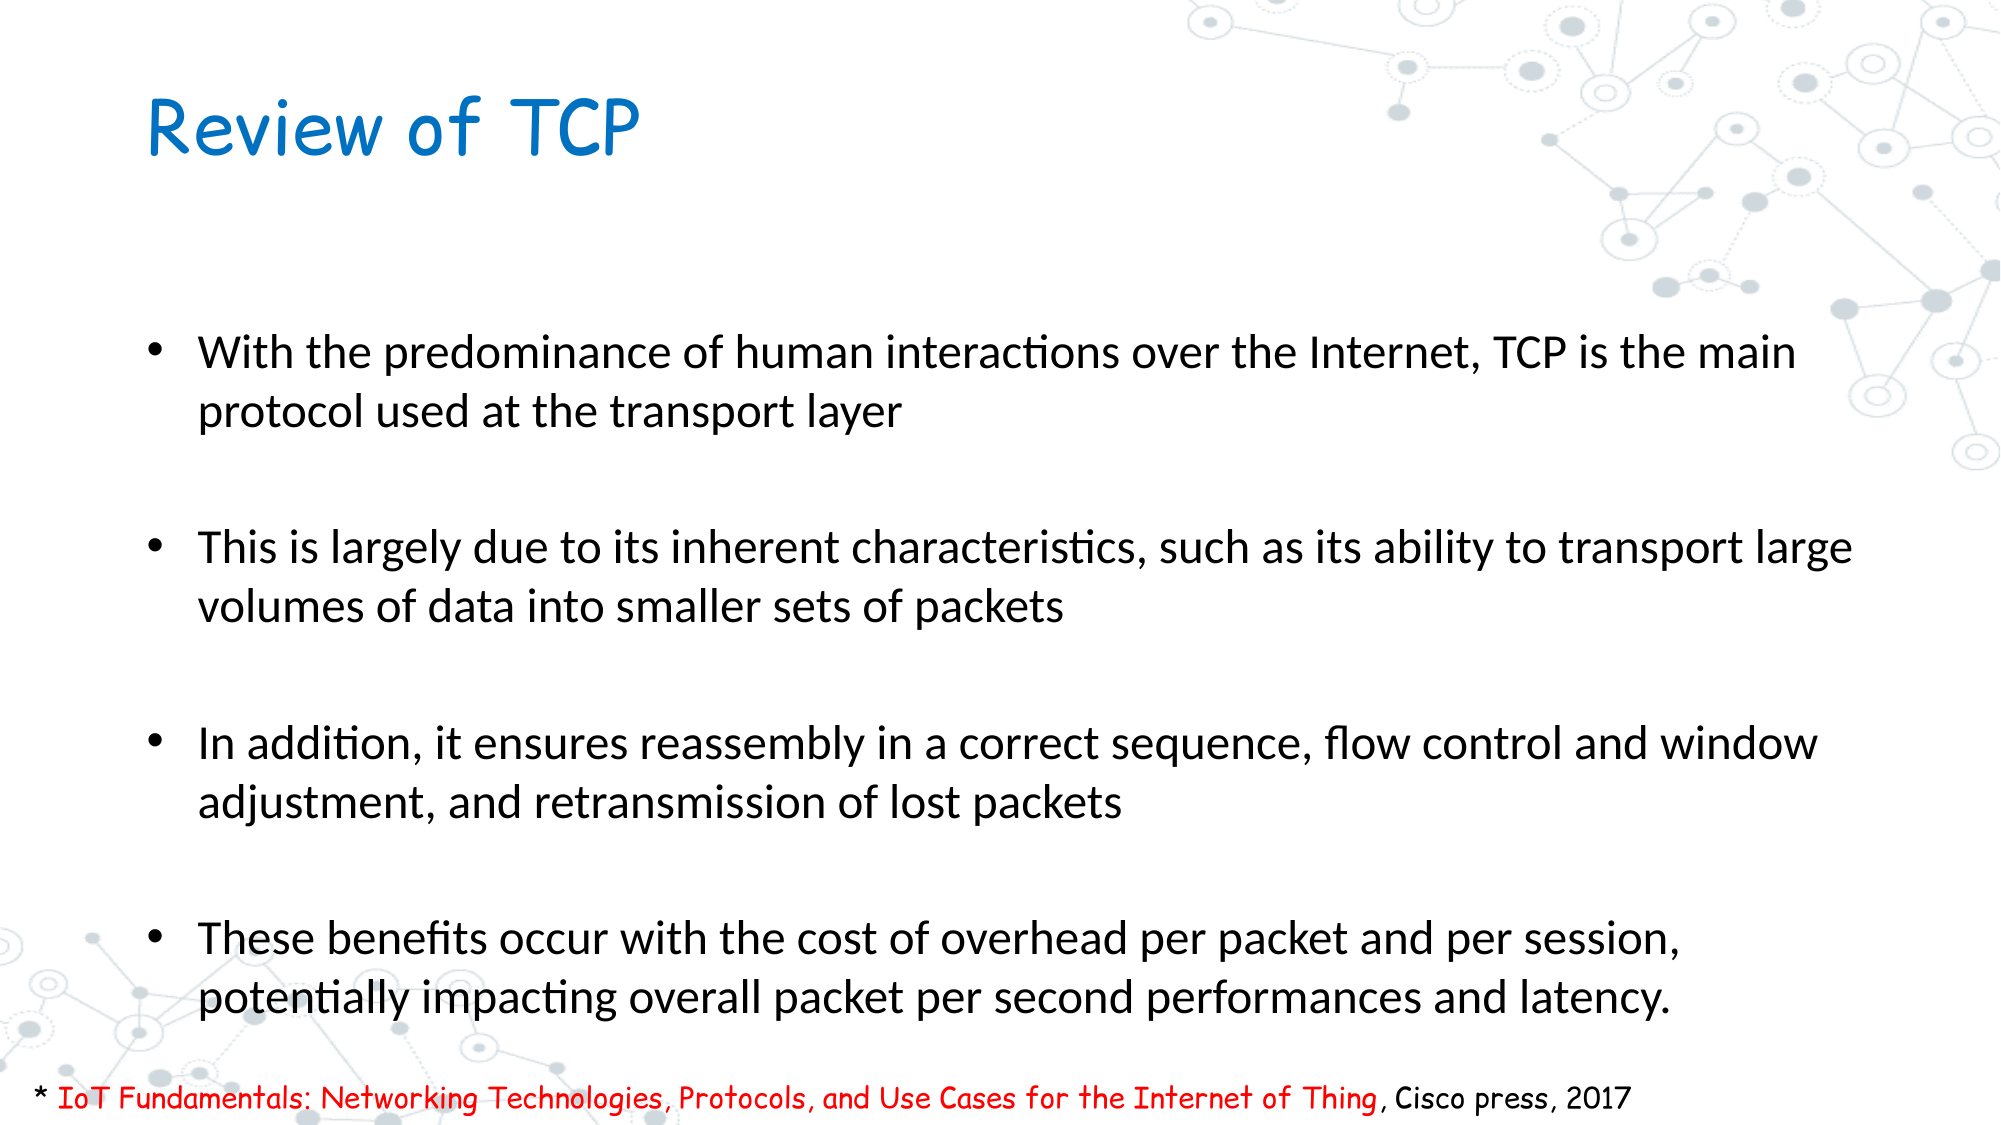

# Review of TCP
With the predominance of human interactions over the Internet, TCP is the main protocol used at the transport layer

This is largely due to its inherent characteristics, such as its ability to transport large volumes of data into smaller sets of packets

In addition, it ensures reassembly in a correct sequence, flow control and window adjustment, and retransmission of lost packets

These benefits occur with the cost of overhead per packet and per session, potentially impacting overall packet per second performances and latency.
* IoT Fundamentals: Networking Technologies, Protocols, and Use Cases for the Internet of Thing, Cisco press, 2017